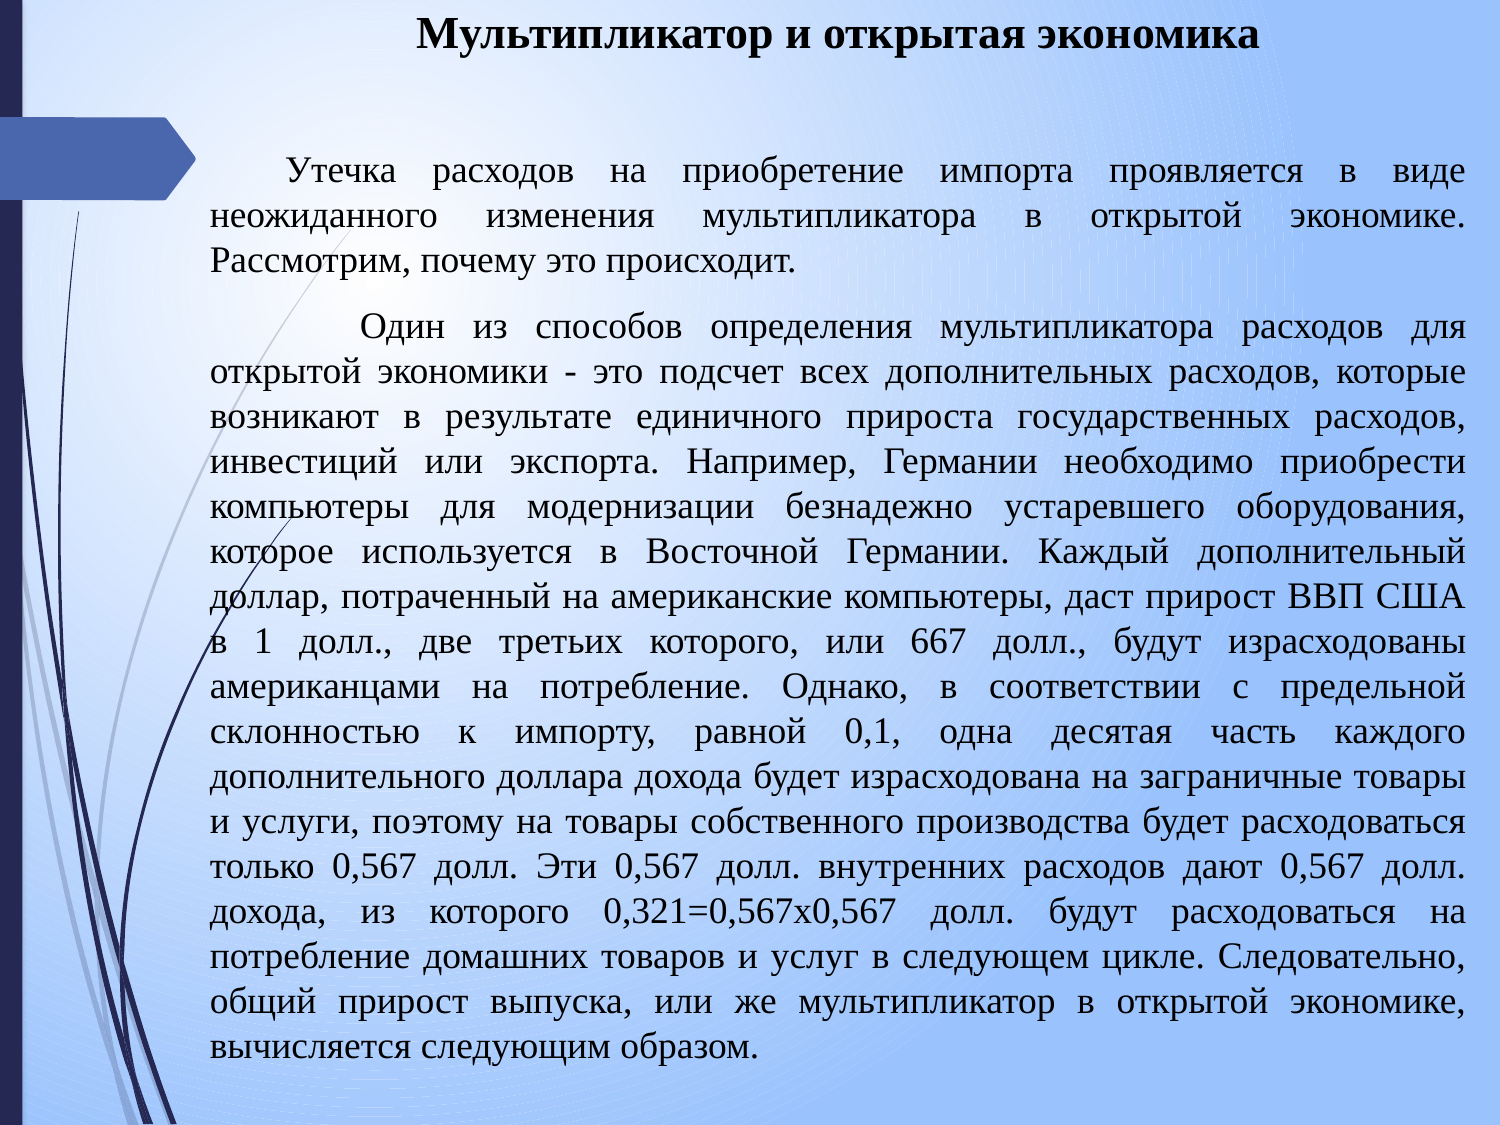

Мультипликатор и открытая экономика

Утечка расходов на приобретение импорта проявляется в виде неожиданного изменения мультипликатора в открытой экономике. Рассмотрим, почему это происходит.
	Один из способов определения мультипликатора расходов для открытой экономики - это подсчет всех дополнительных расходов, которые возникают в результате единичного прироста государственных расходов, инвестиций или экспорта. Например, Германии необходимо приобрести компьютеры для модернизации безнадежно устаревшего оборудования, которое используется в Восточной Германии. Каждый дополнительный доллар, потраченный на американские компьютеры, даст прирост ВВП США в 1 долл., две третьих которого, или 667 долл., будут израсходованы американцами на потребление. Однако, в соответствии с предельной склонностью к импорту, равной 0,1, одна десятая часть каждого дополнительно­го доллара дохода будет израсходована на заграничные товары и услуги, поэтому на товары собственного производства будет расходоваться только 0,567 долл. Эти 0,567 долл. внутренних расходов дают 0,567 долл. дохода, из которого 0,321=0,567х0,567 долл. будут расходоваться на потребление домашних товаров и услуг в следующем цикле. Следовательно, общий прирост выпуска, или же мультипликатор в открытой экономике, вычисляется следующим образом.